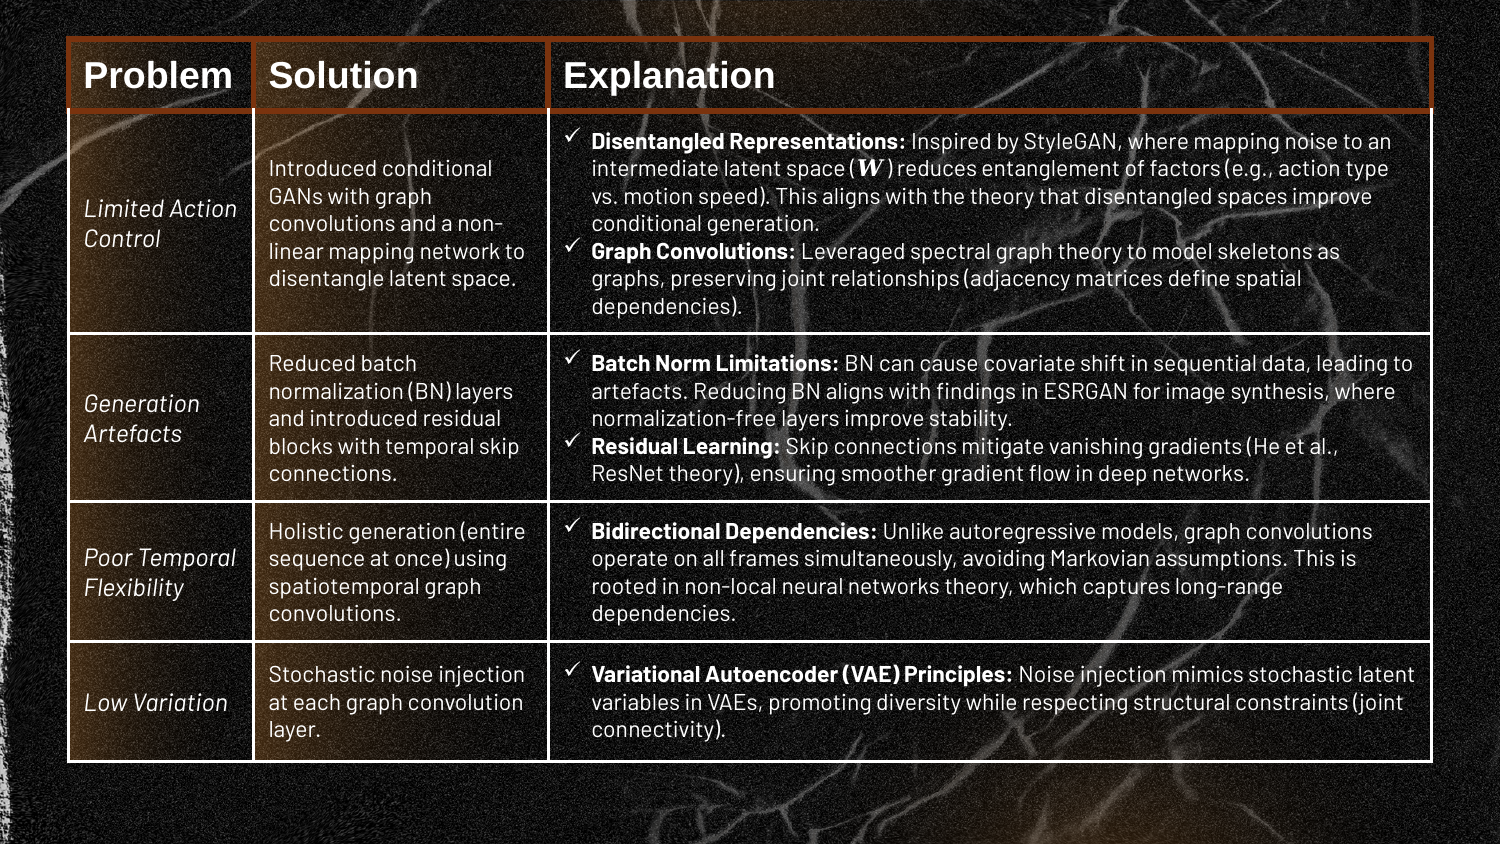

| Problem | Solution | Explanation |
| --- | --- | --- |
| Limited Action Control | Introduced conditional GANs with graph convolutions and a non-linear mapping network to disentangle latent space. | Disentangled Representations: Inspired by StyleGAN, where mapping noise to an intermediate latent space (𝑾) reduces entanglement of factors (e.g., action type vs. motion speed). This aligns with the theory that disentangled spaces improve conditional generation. Graph Convolutions: Leveraged spectral graph theory to model skeletons as graphs, preserving joint relationships (adjacency matrices define spatial dependencies). |
| Generation Artefacts | Reduced batch normalization (BN) layers and introduced residual blocks with temporal skip connections. | Batch Norm Limitations: BN can cause covariate shift in sequential data, leading to artefacts. Reducing BN aligns with findings in ESRGAN for image synthesis, where normalization-free layers improve stability. Residual Learning: Skip connections mitigate vanishing gradients (He et al., ResNet theory), ensuring smoother gradient flow in deep networks. |
| Poor Temporal Flexibility | Holistic generation (entire sequence at once) using spatiotemporal graph convolutions. | Bidirectional Dependencies: Unlike autoregressive models, graph convolutions operate on all frames simultaneously, avoiding Markovian assumptions. This is rooted in non-local neural networks theory, which captures long-range dependencies. |
| Low Variation | Stochastic noise injection at each graph convolution layer. | Variational Autoencoder (VAE) Principles: Noise injection mimics stochastic latent variables in VAEs, promoting diversity while respecting structural constraints (joint connectivity). |